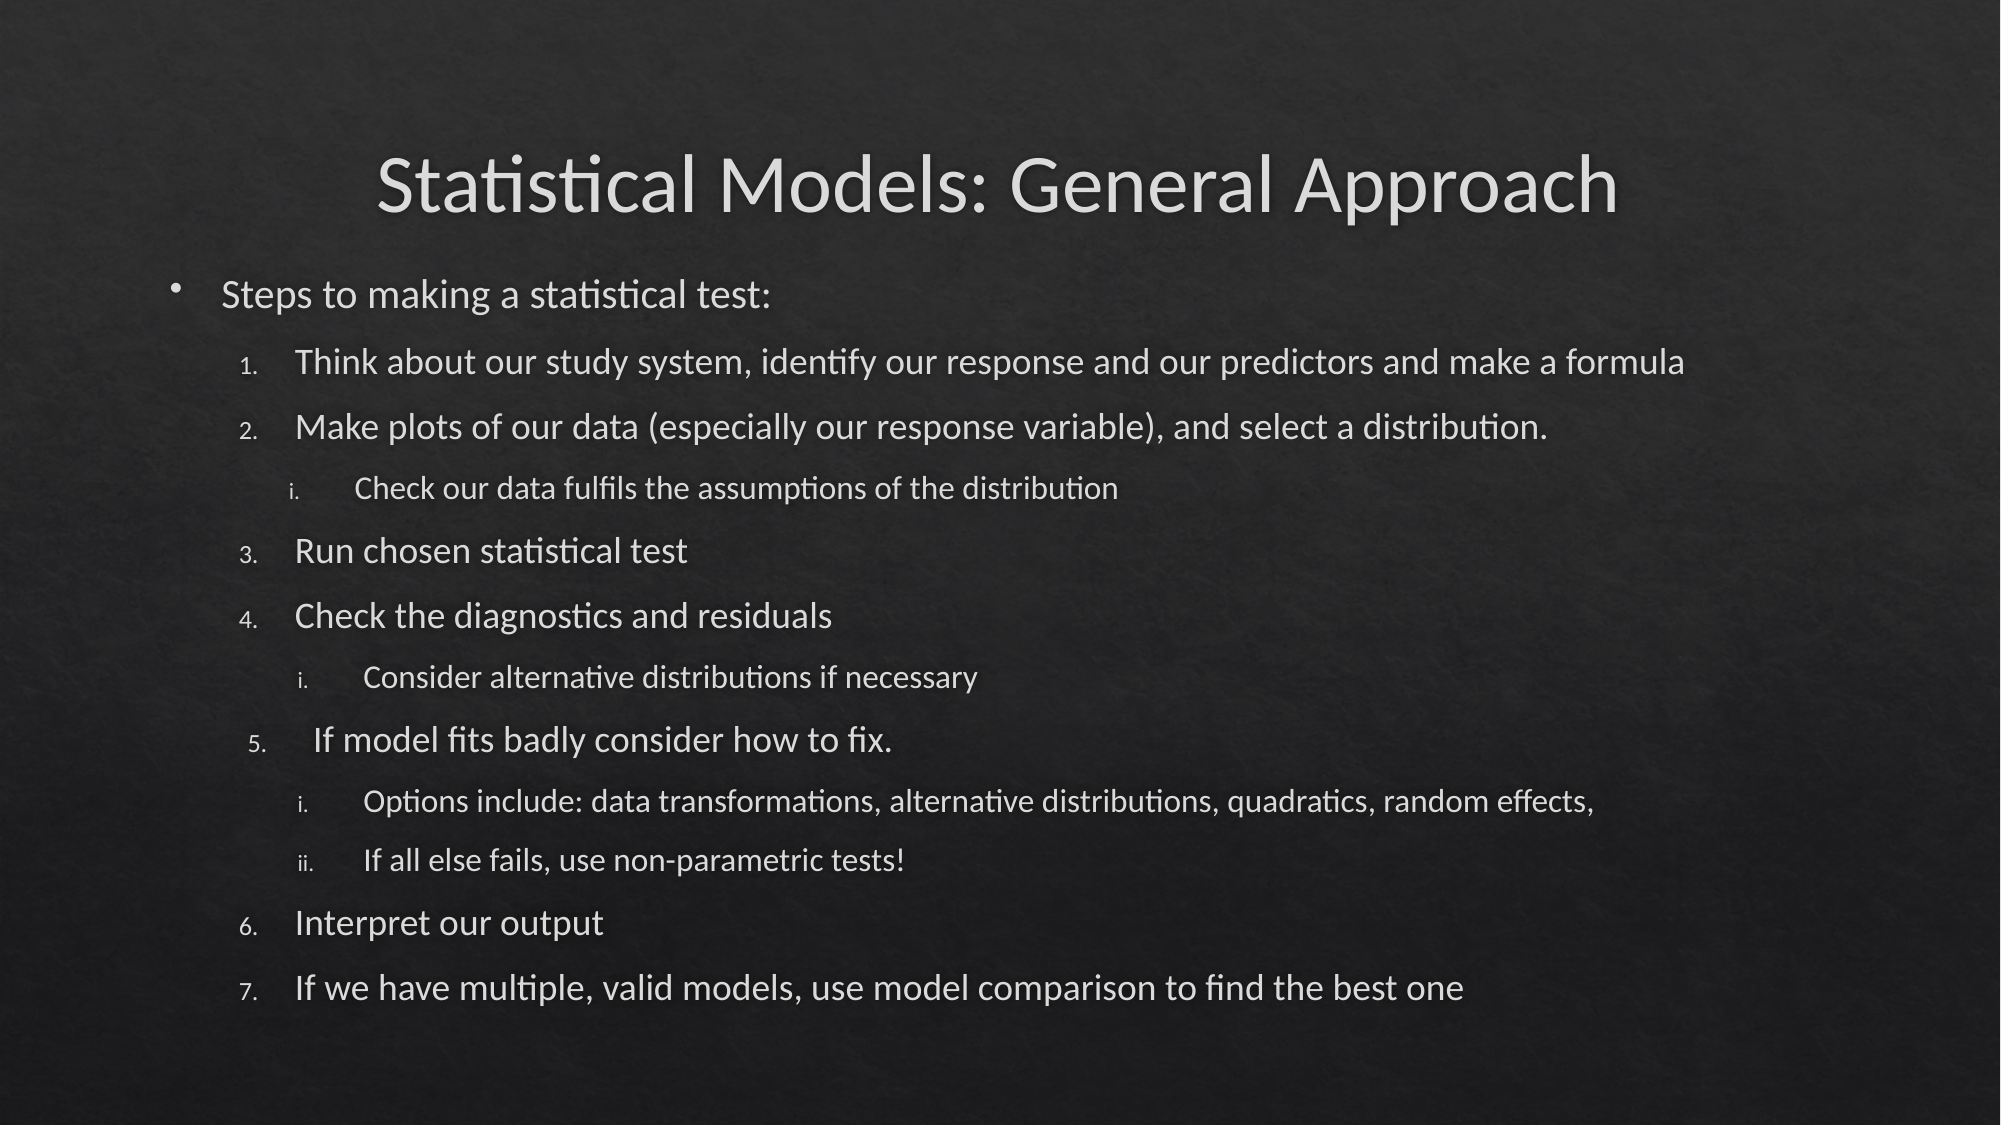

# Statistical Models: General Approach
Steps to making a statistical test:
Think about our study system, identify our response and our predictors and make a formula
Make plots of our data (especially our response variable), and select a distribution.
Check our data fulfils the assumptions of the distribution
Run chosen statistical test
Check the diagnostics and residuals
Consider alternative distributions if necessary
If model fits badly consider how to fix.
Options include: data transformations, alternative distributions, quadratics, random effects,
If all else fails, use non-parametric tests!
Interpret our output
If we have multiple, valid models, use model comparison to find the best one